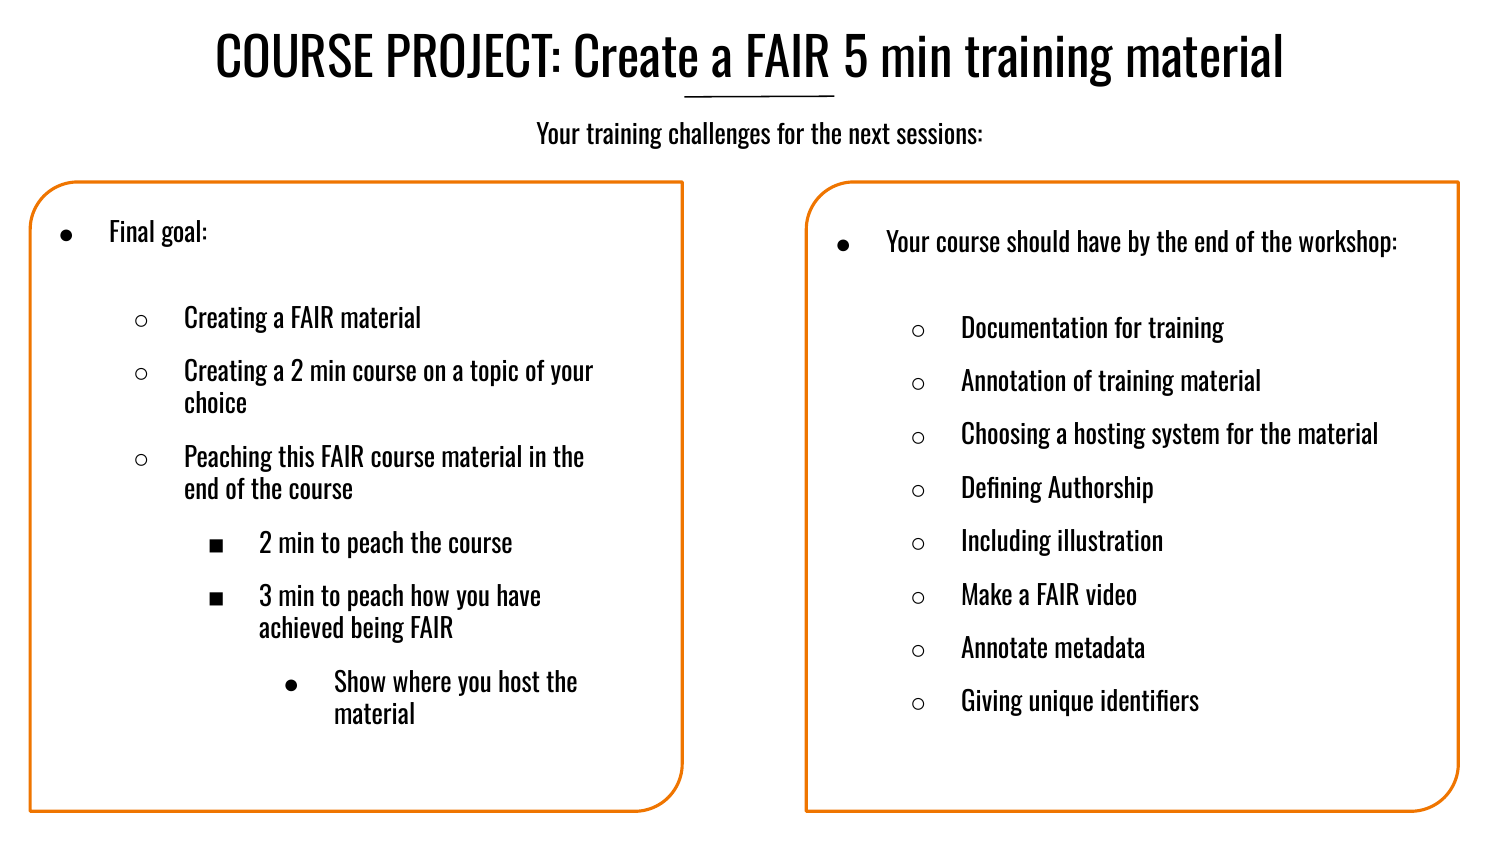

# COURSE PROJECT: Create a FAIR 5 min training material
Your training challenges for the next sessions:

Final goal:
Creating a FAIR material
Creating a 2 min course on a topic of your choice
Peaching this FAIR course material in the end of the course
2 min to peach the course
3 min to peach how you have achieved being FAIR
Show where you host the material
Your course should have by the end of the workshop:
Documentation for training
Annotation of training material
Choosing a hosting system for the material
Defining Authorship
Including illustration
Make a FAIR video
Annotate metadata
Giving unique identifiers